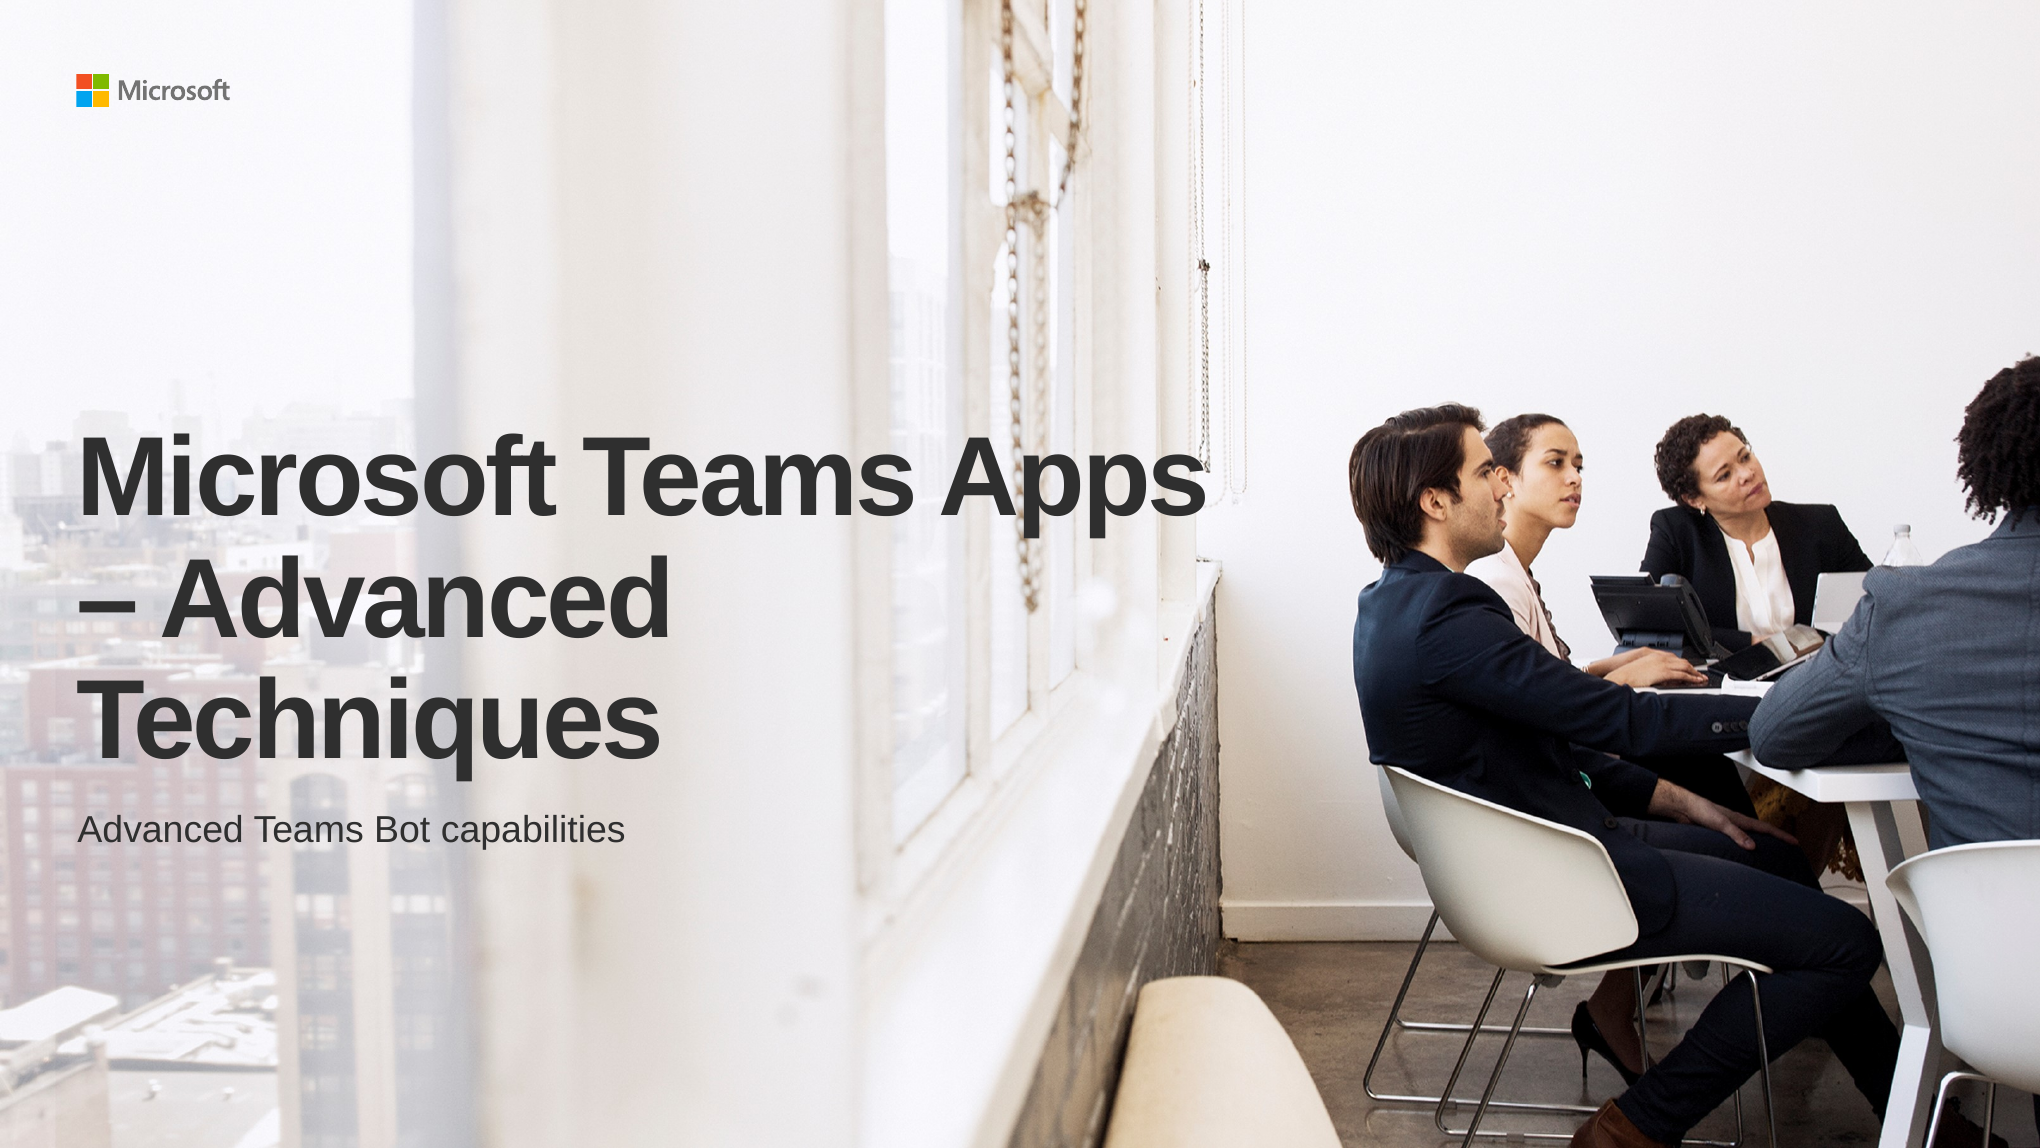

# Microsoft Teams Apps – Advanced Techniques
Advanced Teams Bot capabilities